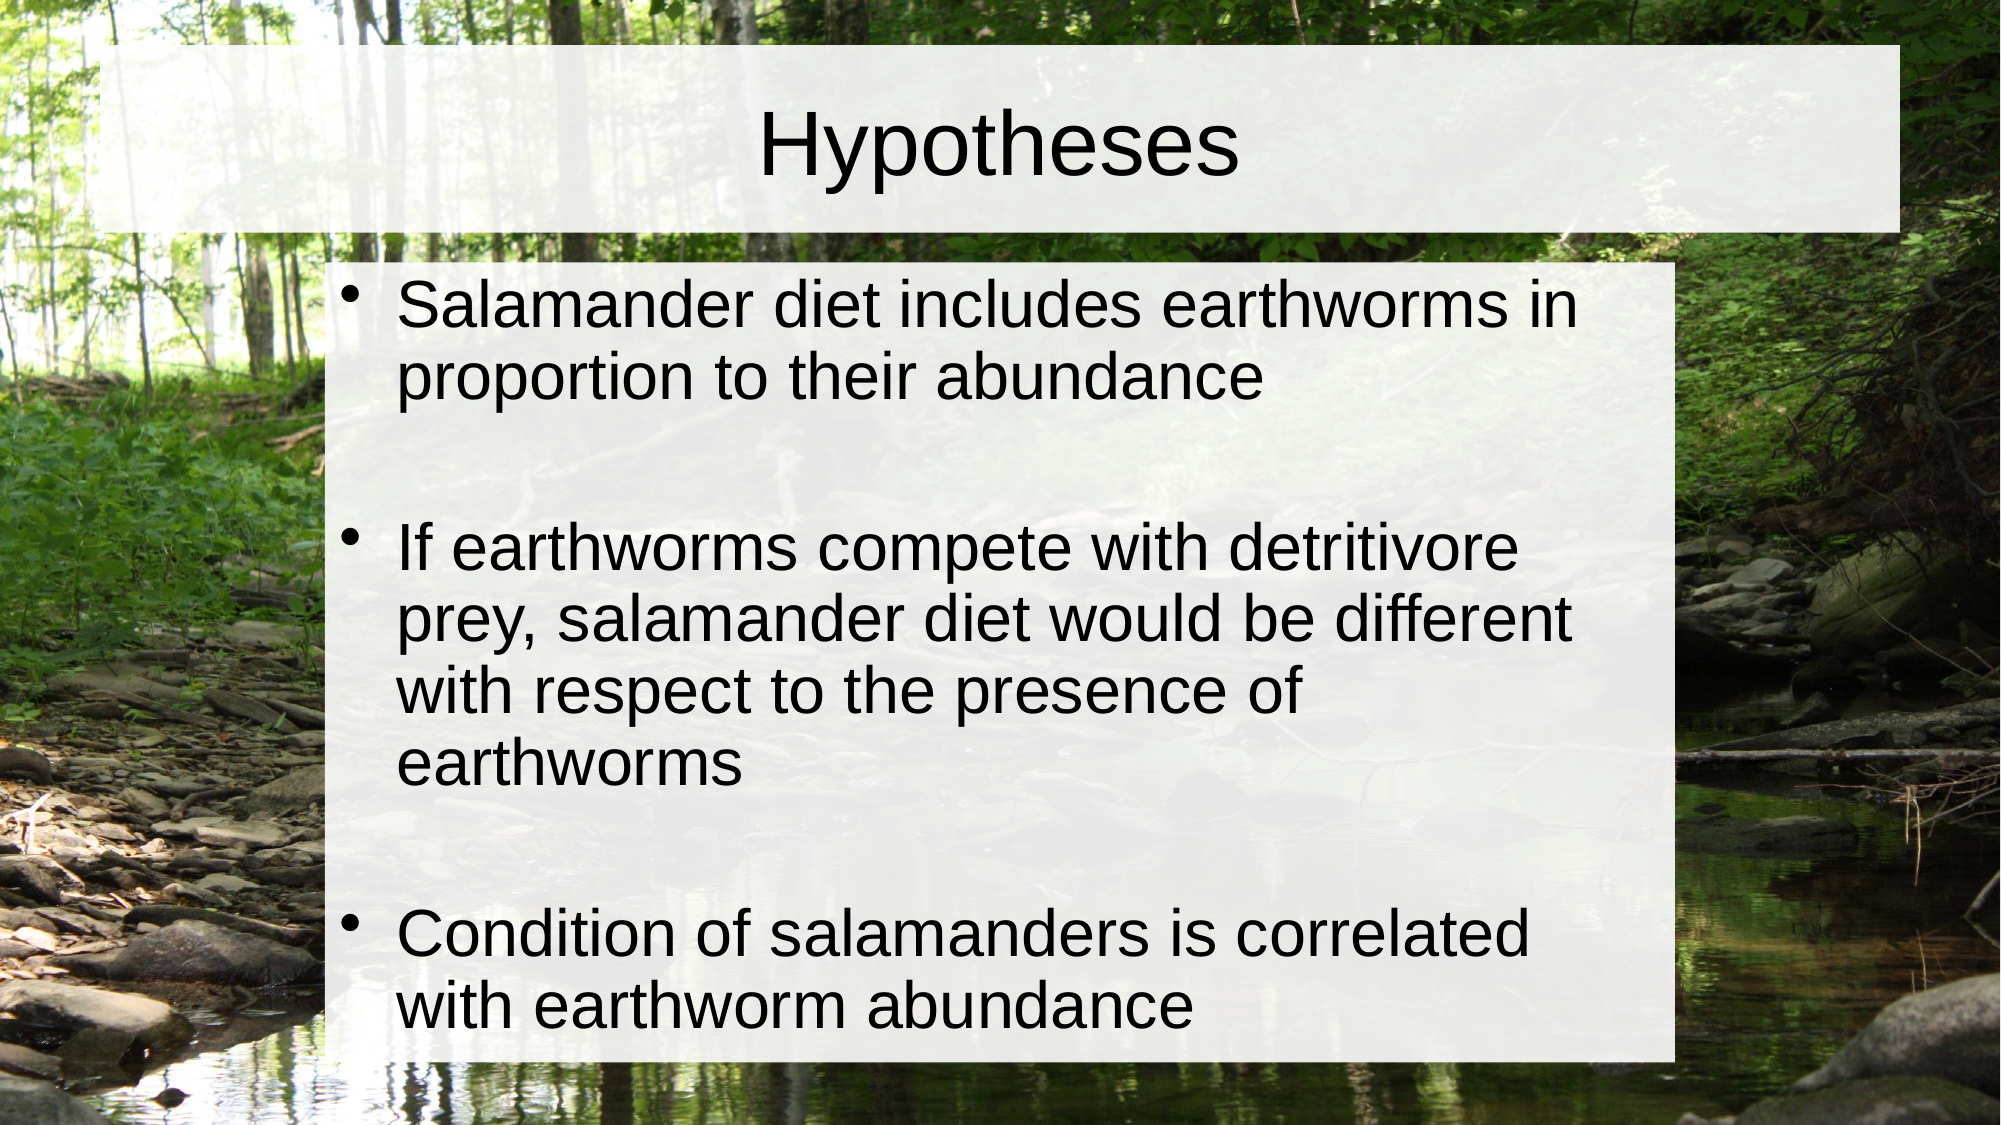

# Hypotheses
Salamander diet includes earthworms in proportion to their abundance

If earthworms compete with detritivore prey, salamander diet would be different with respect to the presence of earthworms

Condition of salamanders is correlated with earthworm abundance